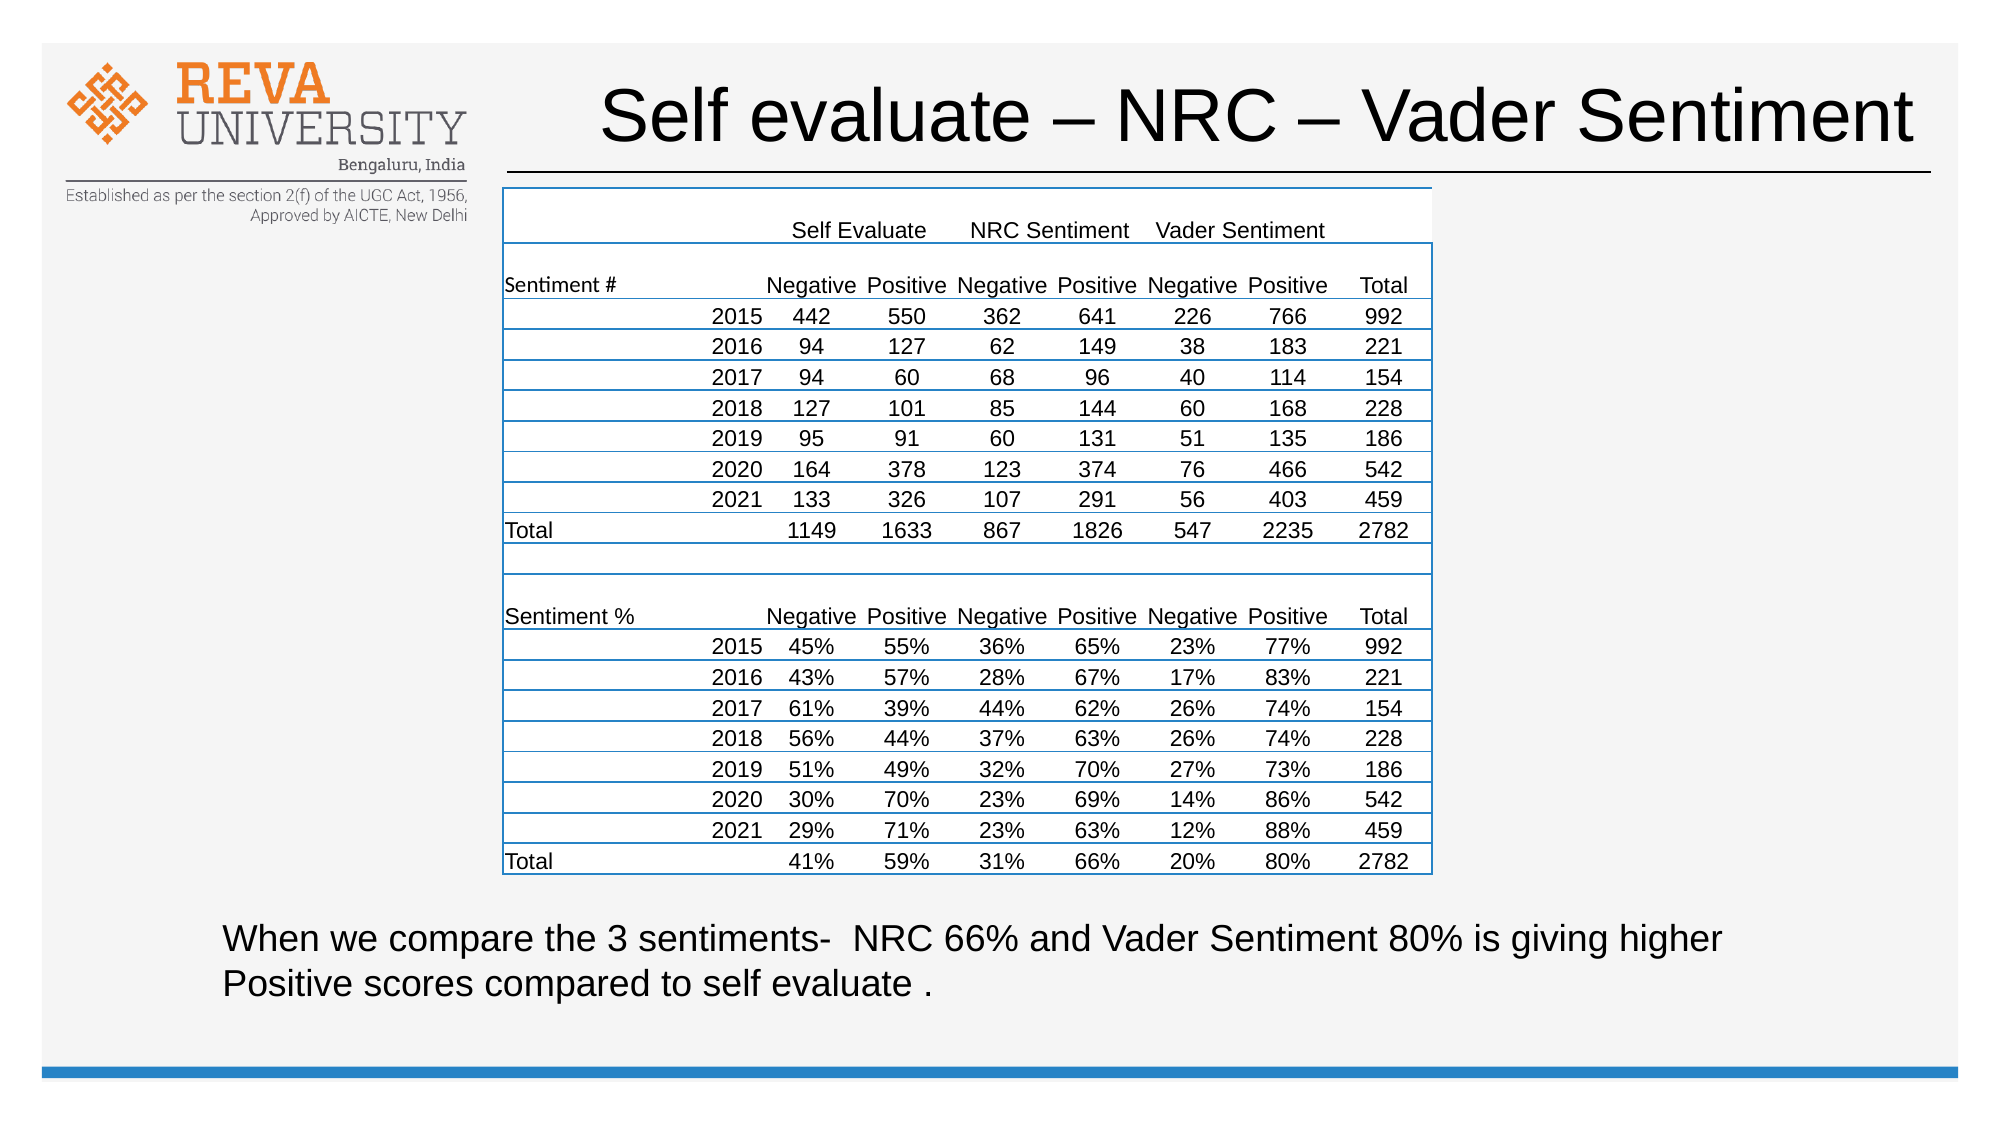

# Self evaluate – NRC – Vader Sentiment
|  | Self Evaluate |  | NRC Sentiment |  | Vader Sentiment |  |  |
| --- | --- | --- | --- | --- | --- | --- | --- |
| Sentiment # | Negative | Positive | Negative | Positive | Negative | Positive | Total |
| 2015 | 442 | 550 | 362 | 641 | 226 | 766 | 992 |
| 2016 | 94 | 127 | 62 | 149 | 38 | 183 | 221 |
| 2017 | 94 | 60 | 68 | 96 | 40 | 114 | 154 |
| 2018 | 127 | 101 | 85 | 144 | 60 | 168 | 228 |
| 2019 | 95 | 91 | 60 | 131 | 51 | 135 | 186 |
| 2020 | 164 | 378 | 123 | 374 | 76 | 466 | 542 |
| 2021 | 133 | 326 | 107 | 291 | 56 | 403 | 459 |
| Total | 1149 | 1633 | 867 | 1826 | 547 | 2235 | 2782 |
|  |  |  |  |  |  |  |  |
| Sentiment % | Negative | Positive | Negative | Positive | Negative | Positive | Total |
| 2015 | 45% | 55% | 36% | 65% | 23% | 77% | 992 |
| 2016 | 43% | 57% | 28% | 67% | 17% | 83% | 221 |
| 2017 | 61% | 39% | 44% | 62% | 26% | 74% | 154 |
| 2018 | 56% | 44% | 37% | 63% | 26% | 74% | 228 |
| 2019 | 51% | 49% | 32% | 70% | 27% | 73% | 186 |
| 2020 | 30% | 70% | 23% | 69% | 14% | 86% | 542 |
| 2021 | 29% | 71% | 23% | 63% | 12% | 88% | 459 |
| Total | 41% | 59% | 31% | 66% | 20% | 80% | 2782 |
When we compare the 3 sentiments-  NRC 66% and Vader Sentiment 80% is giving higher Positive scores compared to self evaluate .